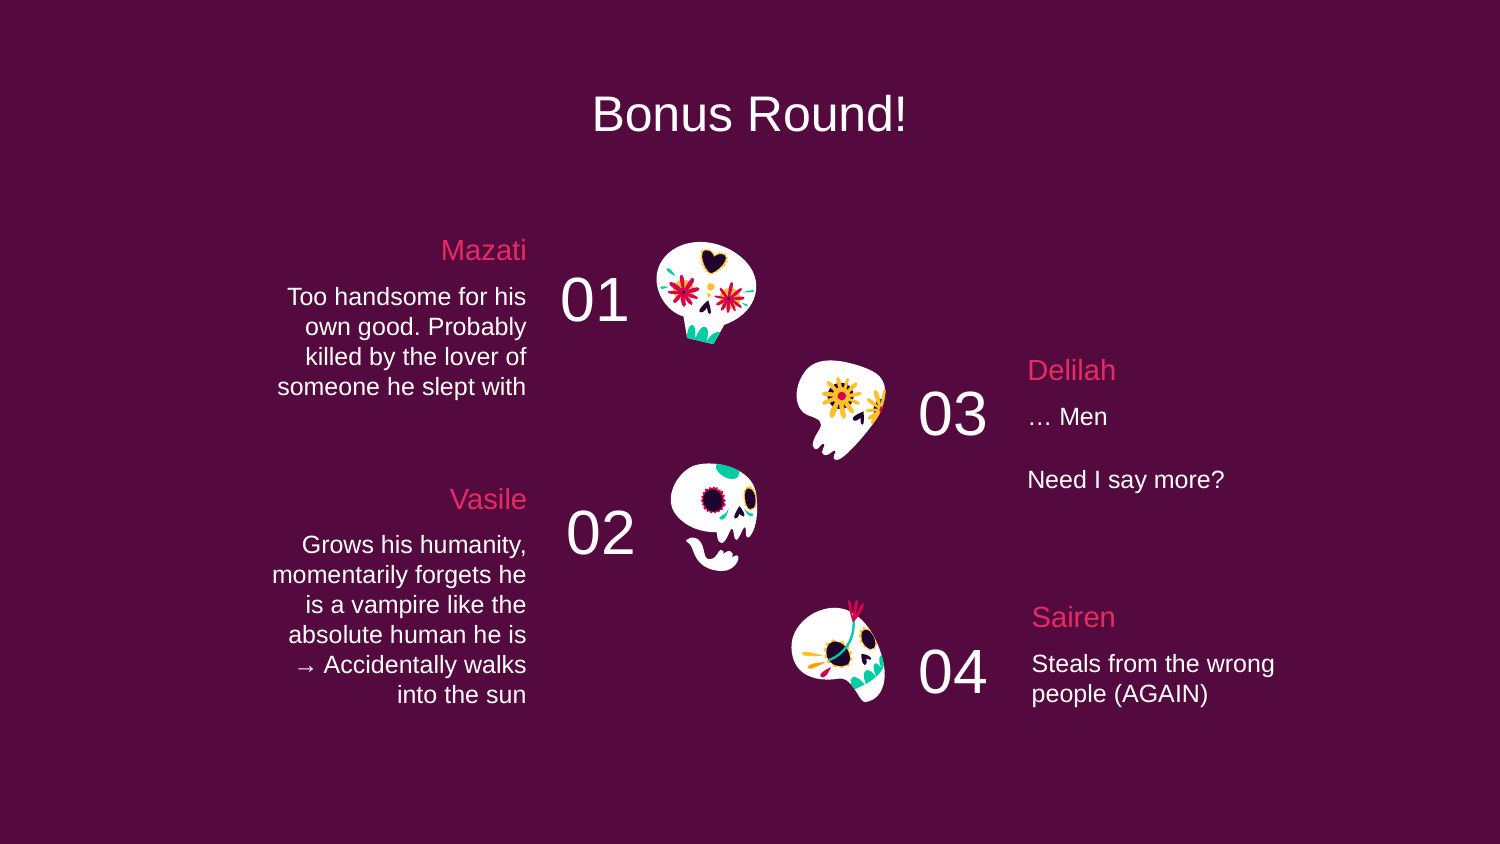

# Bonus Round!
Mazati

01
Too handsome for his own good. Probably killed by the lover of someone he slept with
Delilah

03
… Men
Need I say more?
Vasile

02
Grows his humanity, momentarily forgets he is a vampire like the absolute human he is → Accidentally walks into the sun

Sairen

Steals from the wrong people (AGAIN)
04